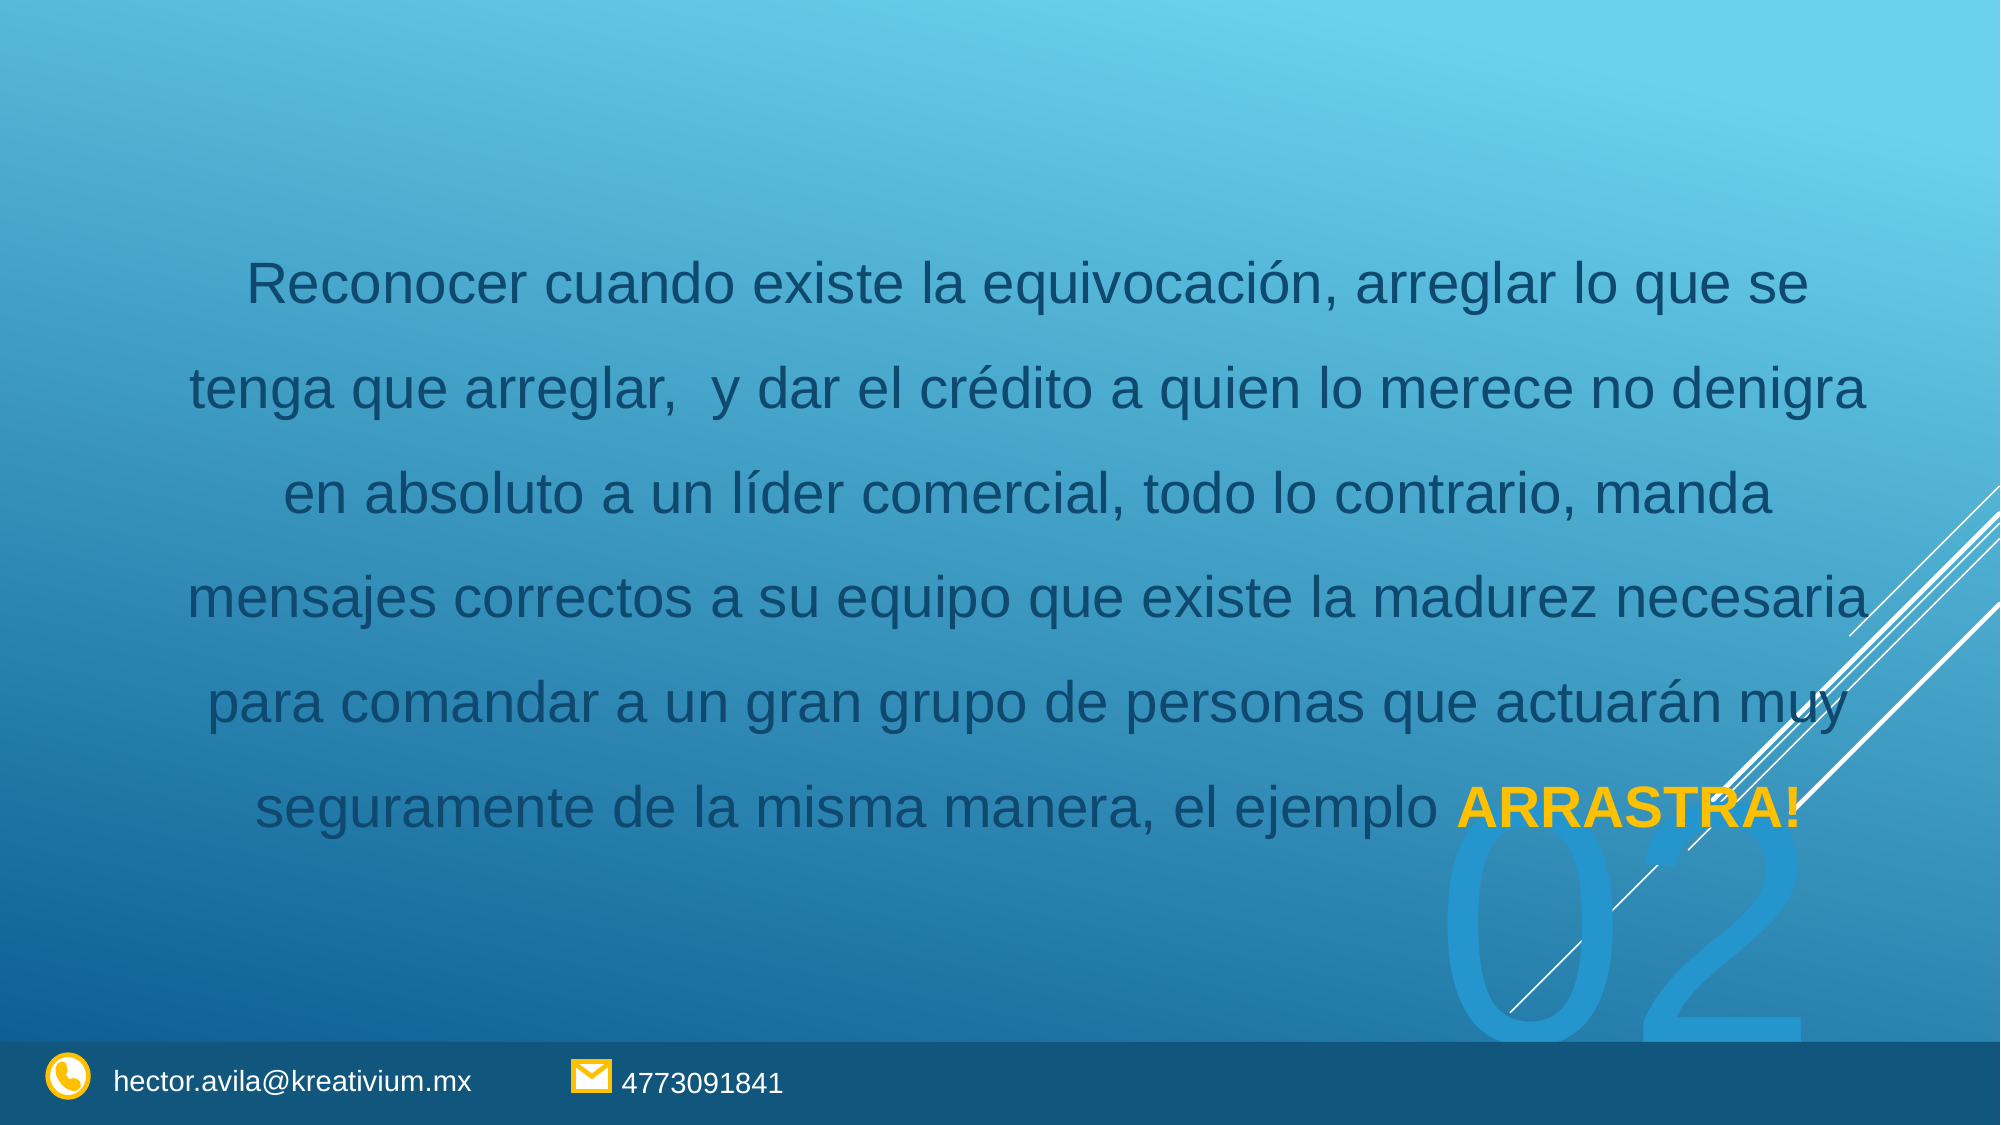

Reconocer cuando existe la equivocación, arreglar lo que se tenga que arreglar,  y dar el crédito a quien lo merece no denigra en absoluto a un líder comercial, todo lo contrario, manda mensajes correctos a su equipo que existe la madurez necesaria para comandar a un gran grupo de personas que actuarán muy seguramente de la misma manera, el ejemplo ARRASTRA!
02

hector.avila@kreativium.mx
4773091841